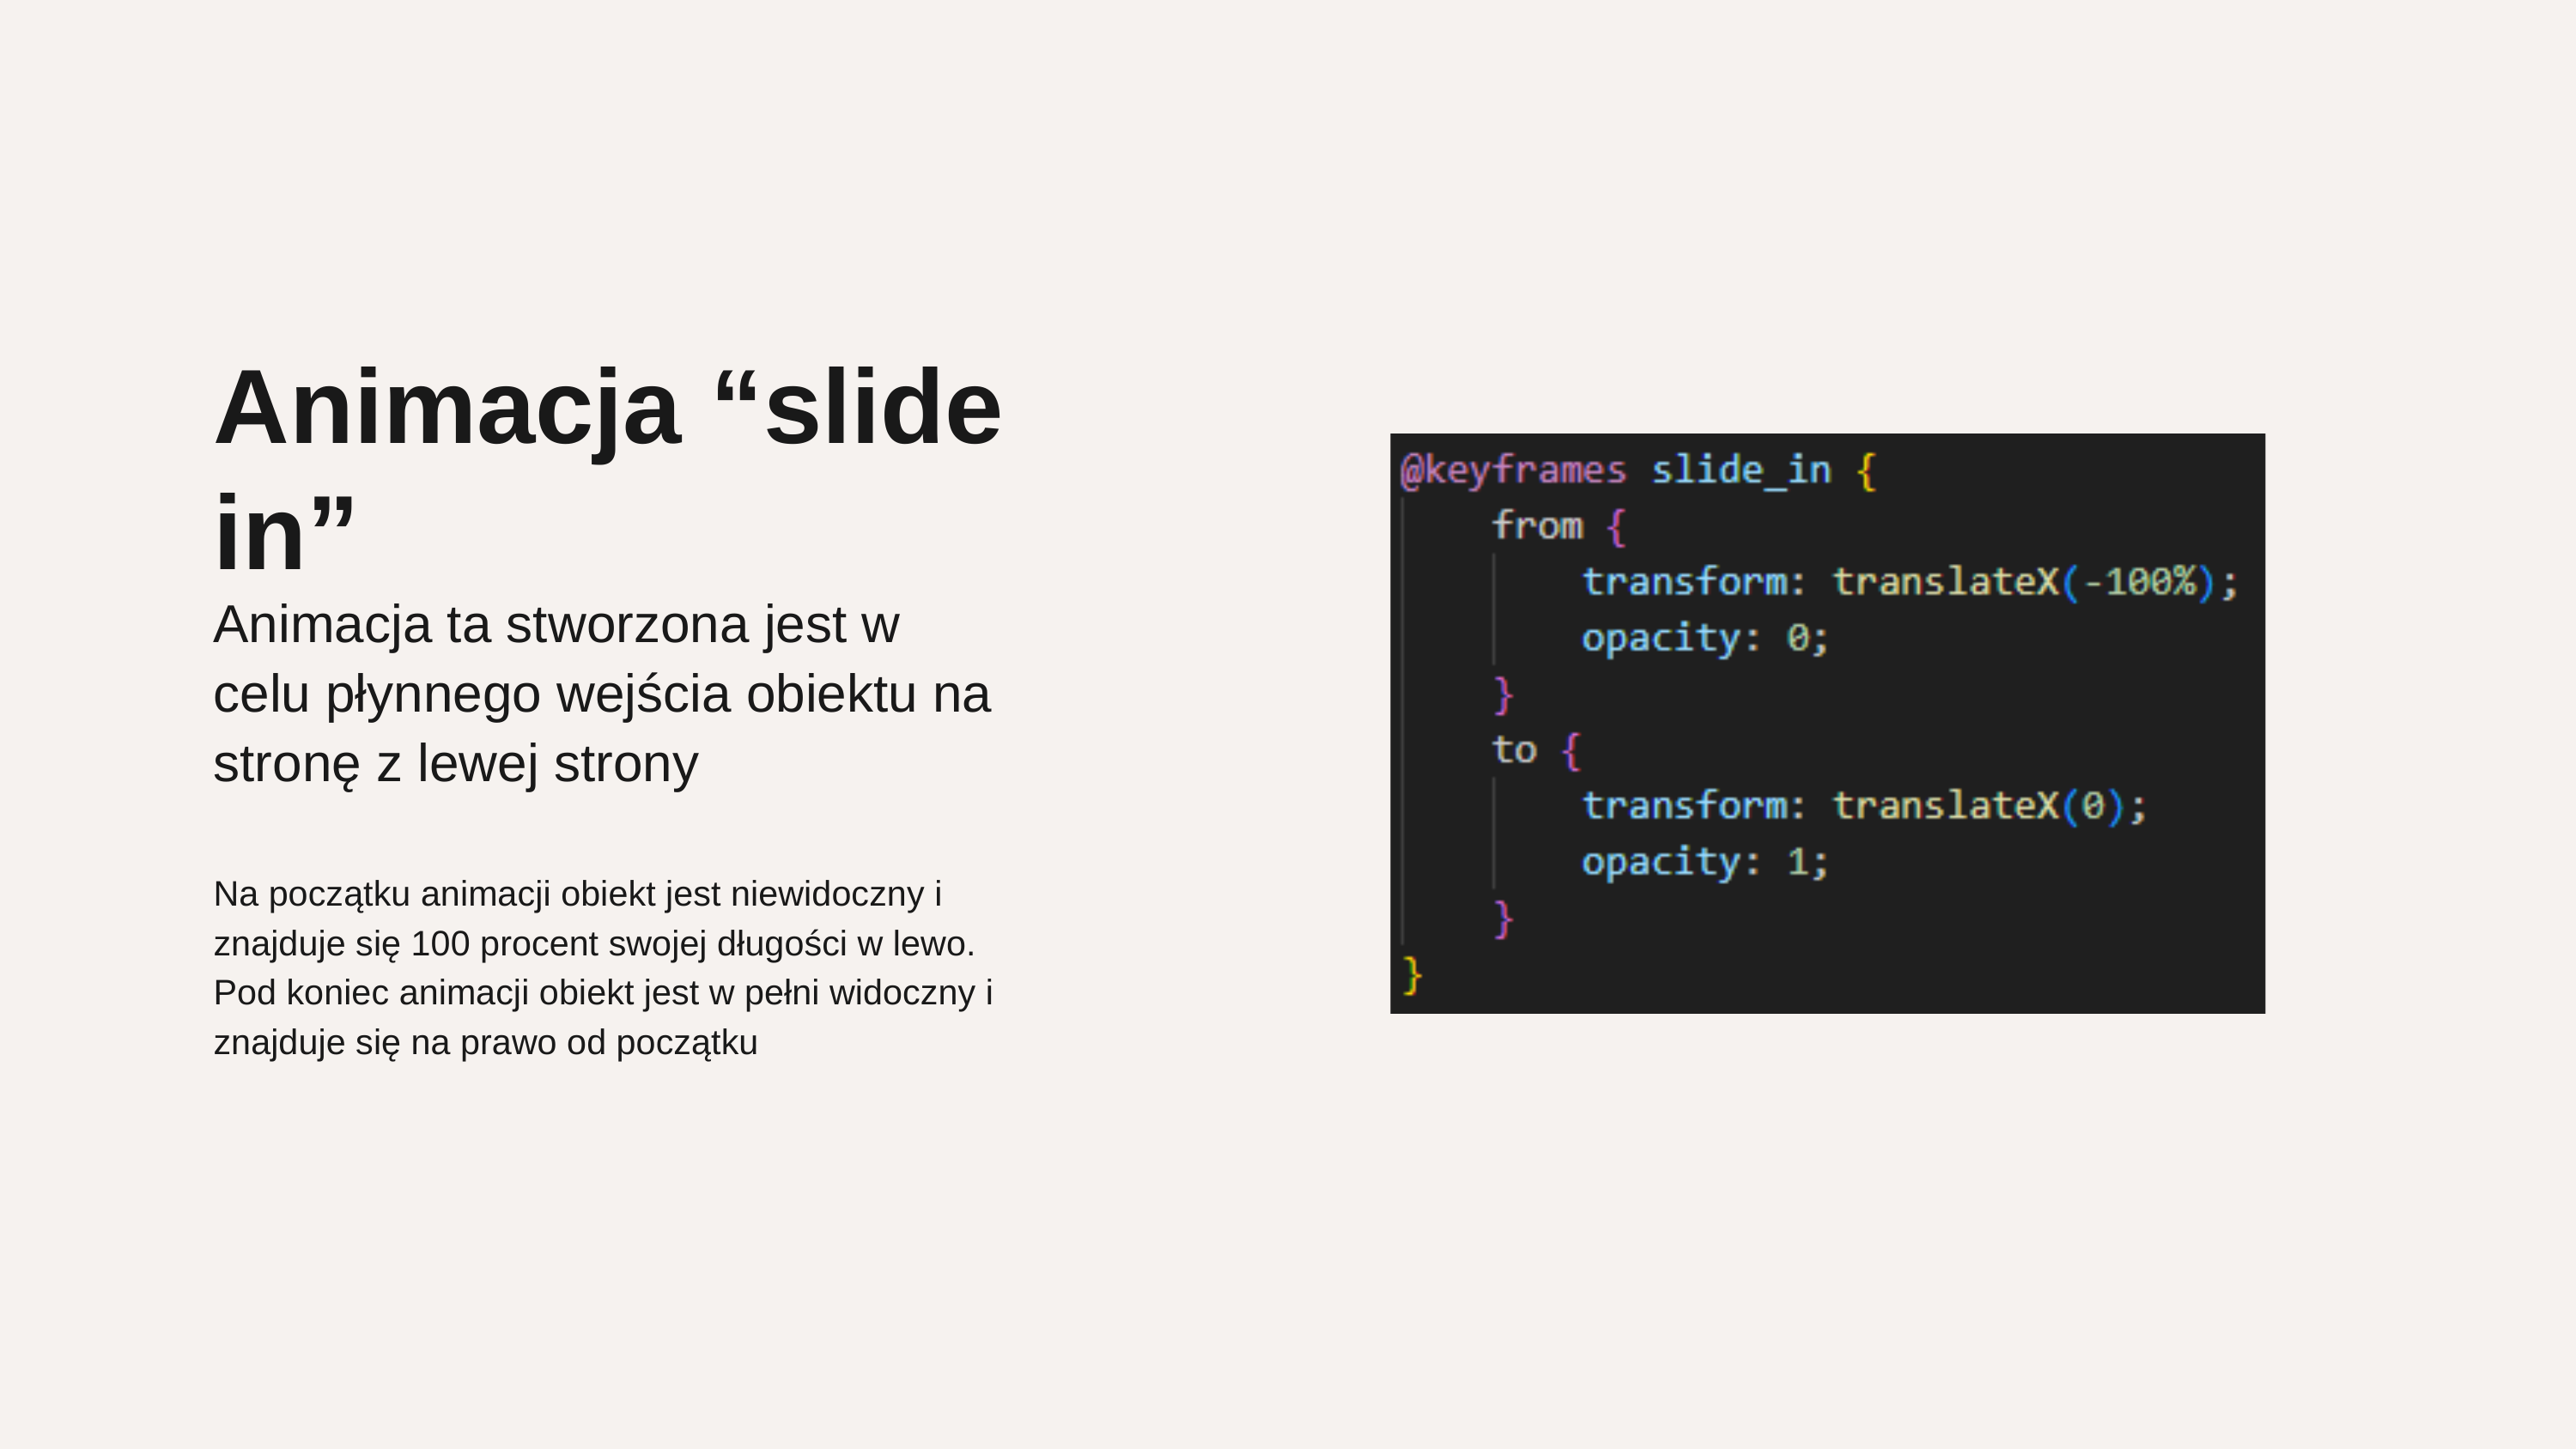

Animacja “slide in”
Animacja ta stworzona jest w celu płynnego wejścia obiektu na stronę z lewej strony
Na początku animacji obiekt jest niewidoczny i znajduje się 100 procent swojej długości w lewo.
Pod koniec animacji obiekt jest w pełni widoczny i znajduje się na prawo od początku